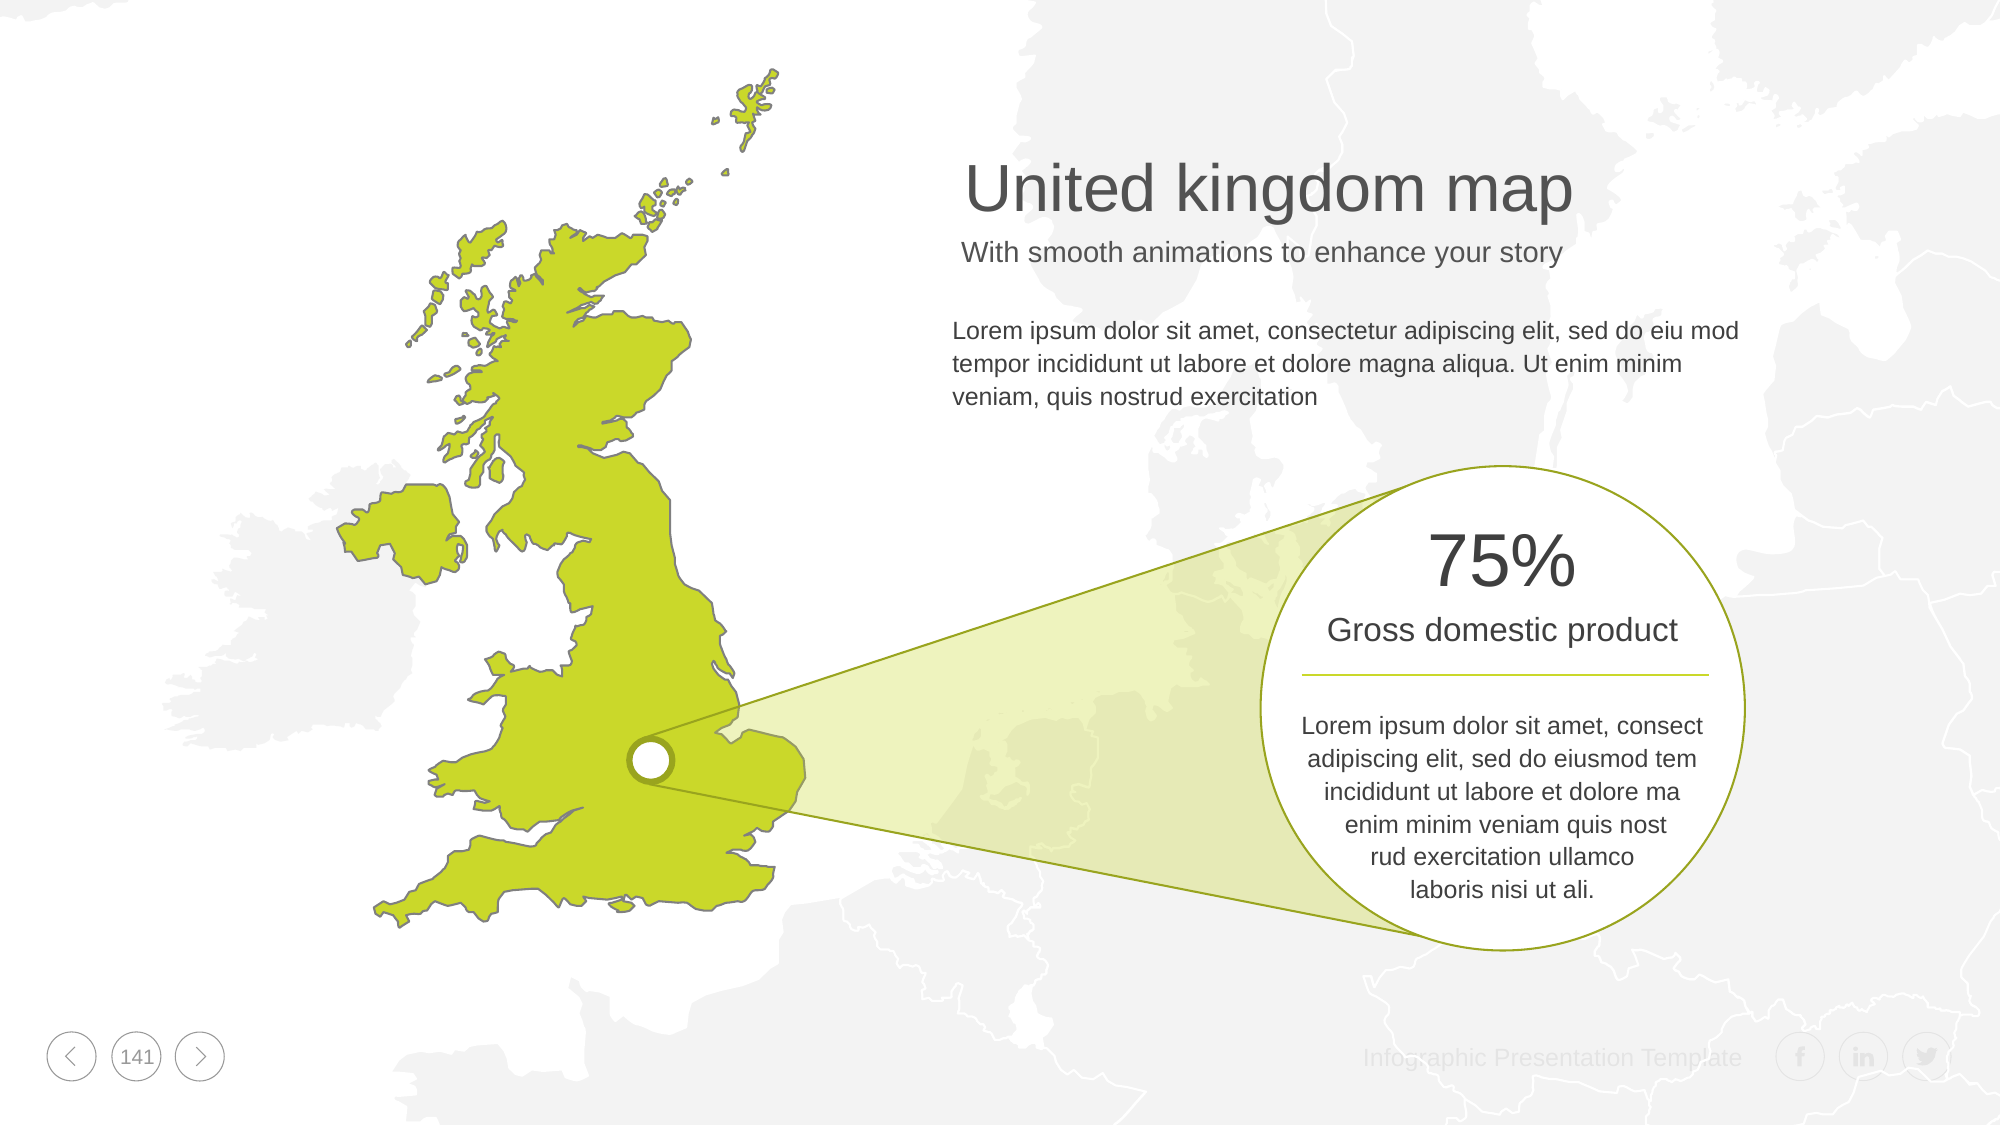

United kingdom map
With smooth animations to enhance your story
Lorem ipsum dolor sit amet, consectetur adipiscing elit, sed do eiu mod tempor incididunt ut labore et dolore magna aliqua. Ut enim minim veniam, quis nostrud exercitation

75%
Gross domestic product
Lorem ipsum dolor sit amet, consect adipiscing elit, sed do eiusmod tem incididunt ut labore et dolore ma
 enim minim veniam quis nost
rud exercitation ullamco
laboris nisi ut ali.

141